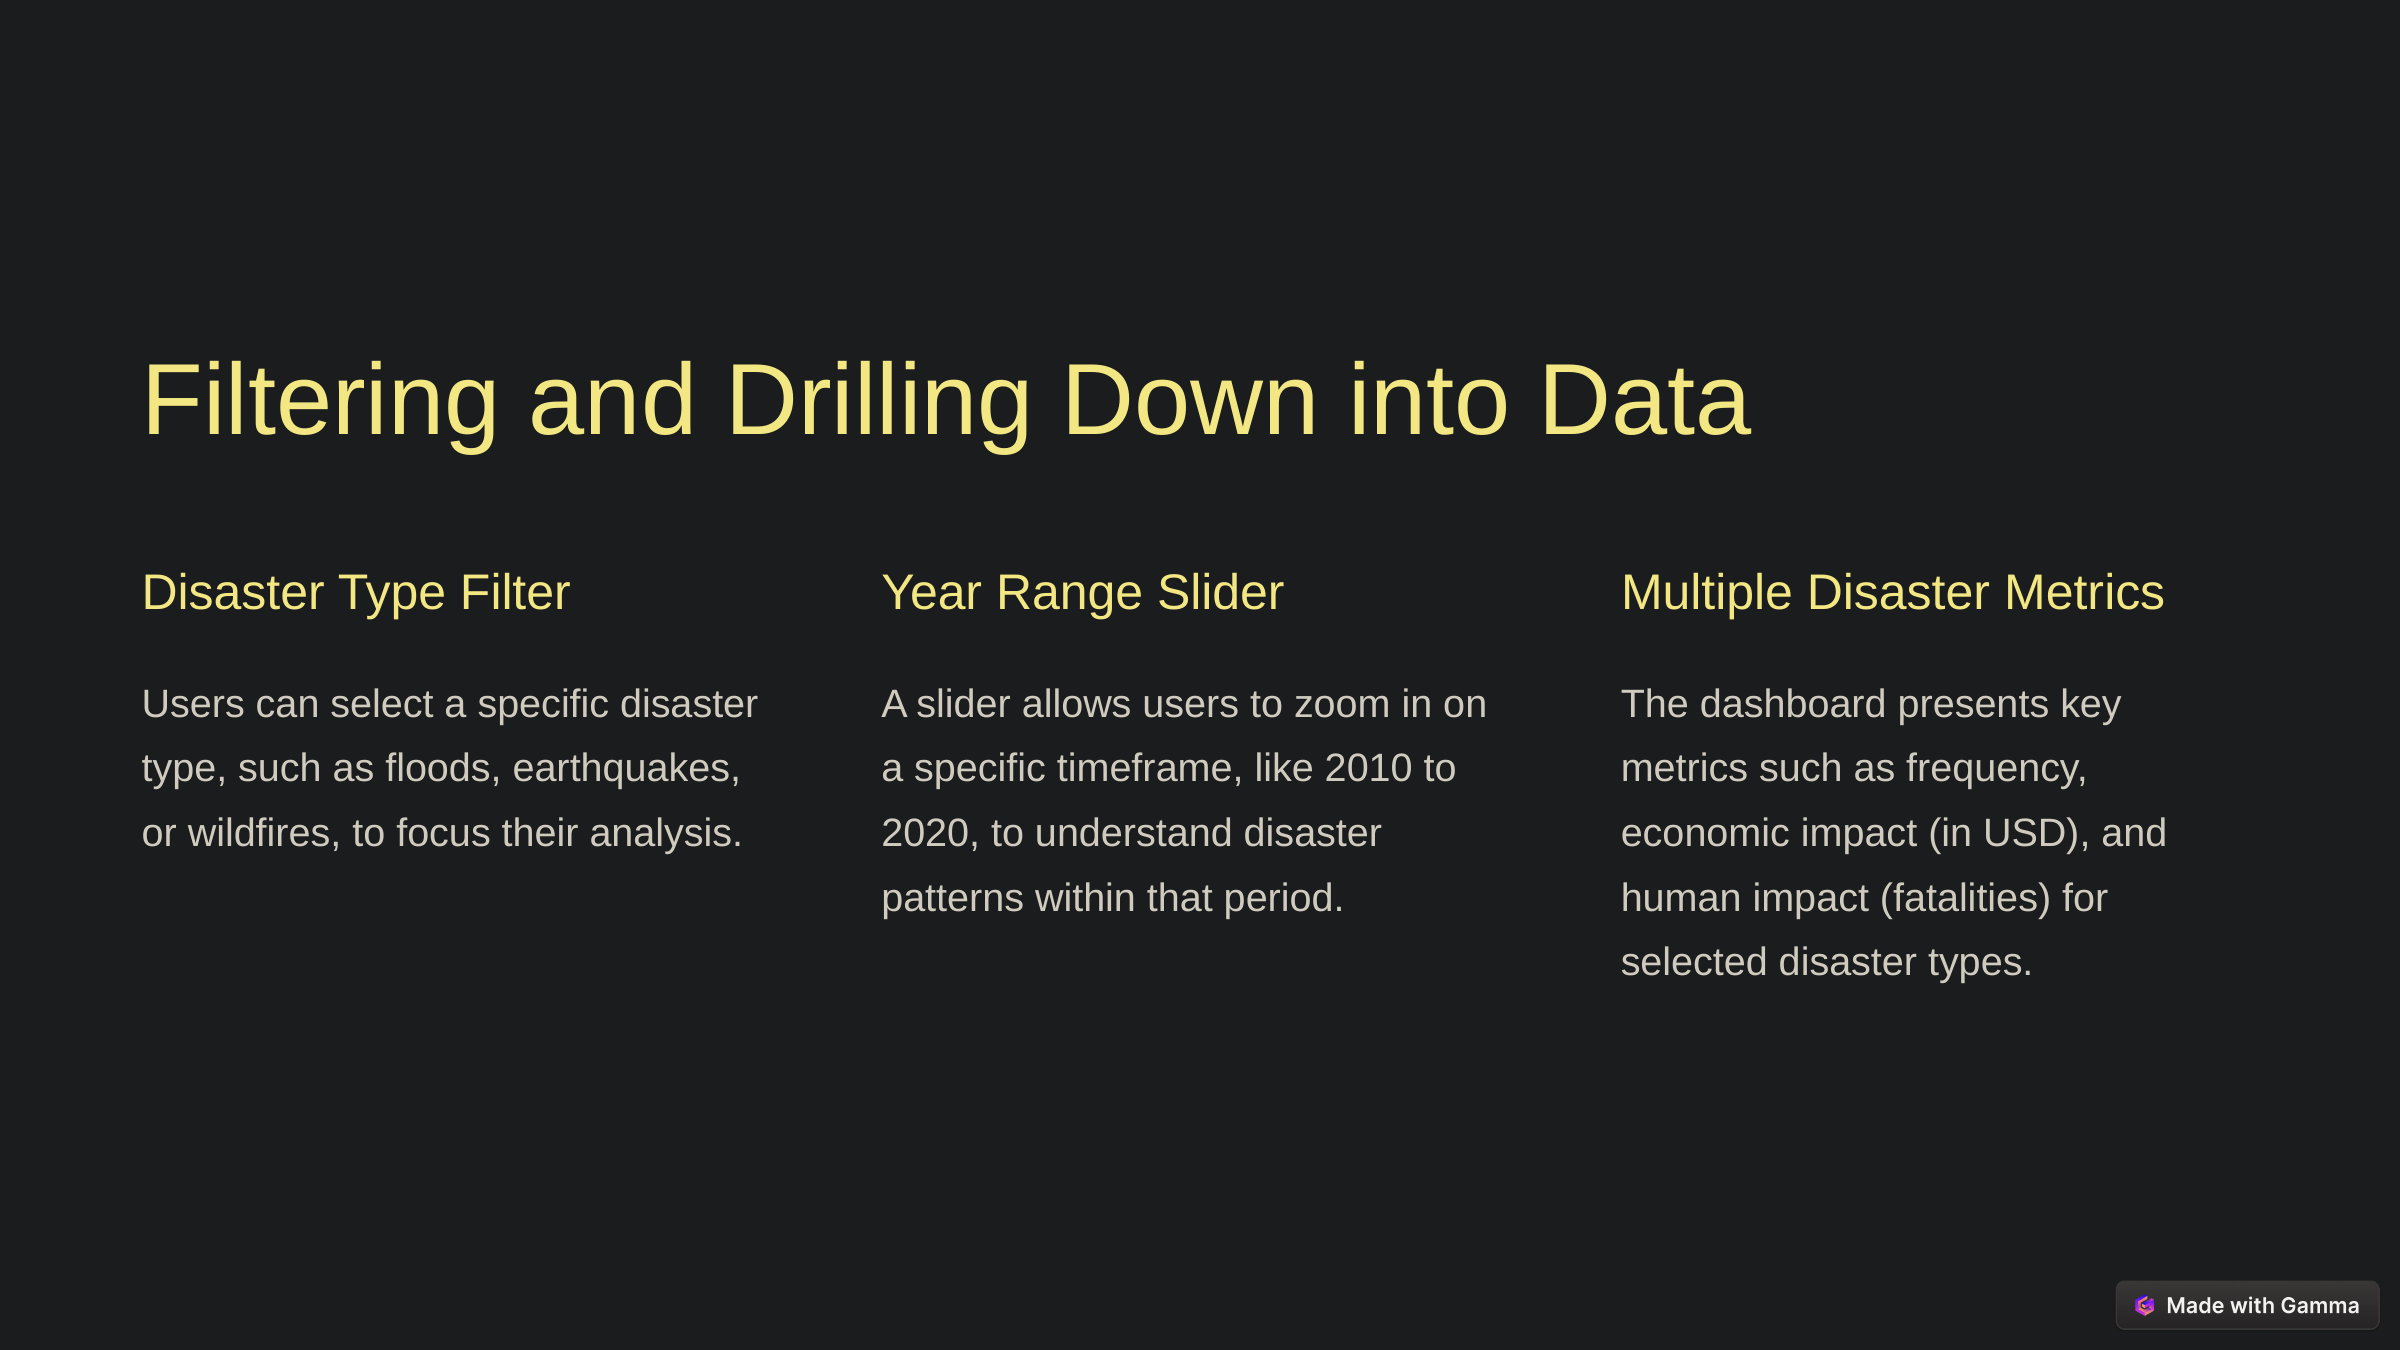

Filtering and Drilling Down into Data
Disaster Type Filter
Year Range Slider
Multiple Disaster Metrics
Users can select a specific disaster type, such as floods, earthquakes, or wildfires, to focus their analysis.
A slider allows users to zoom in on a specific timeframe, like 2010 to 2020, to understand disaster patterns within that period.
The dashboard presents key metrics such as frequency, economic impact (in USD), and human impact (fatalities) for selected disaster types.